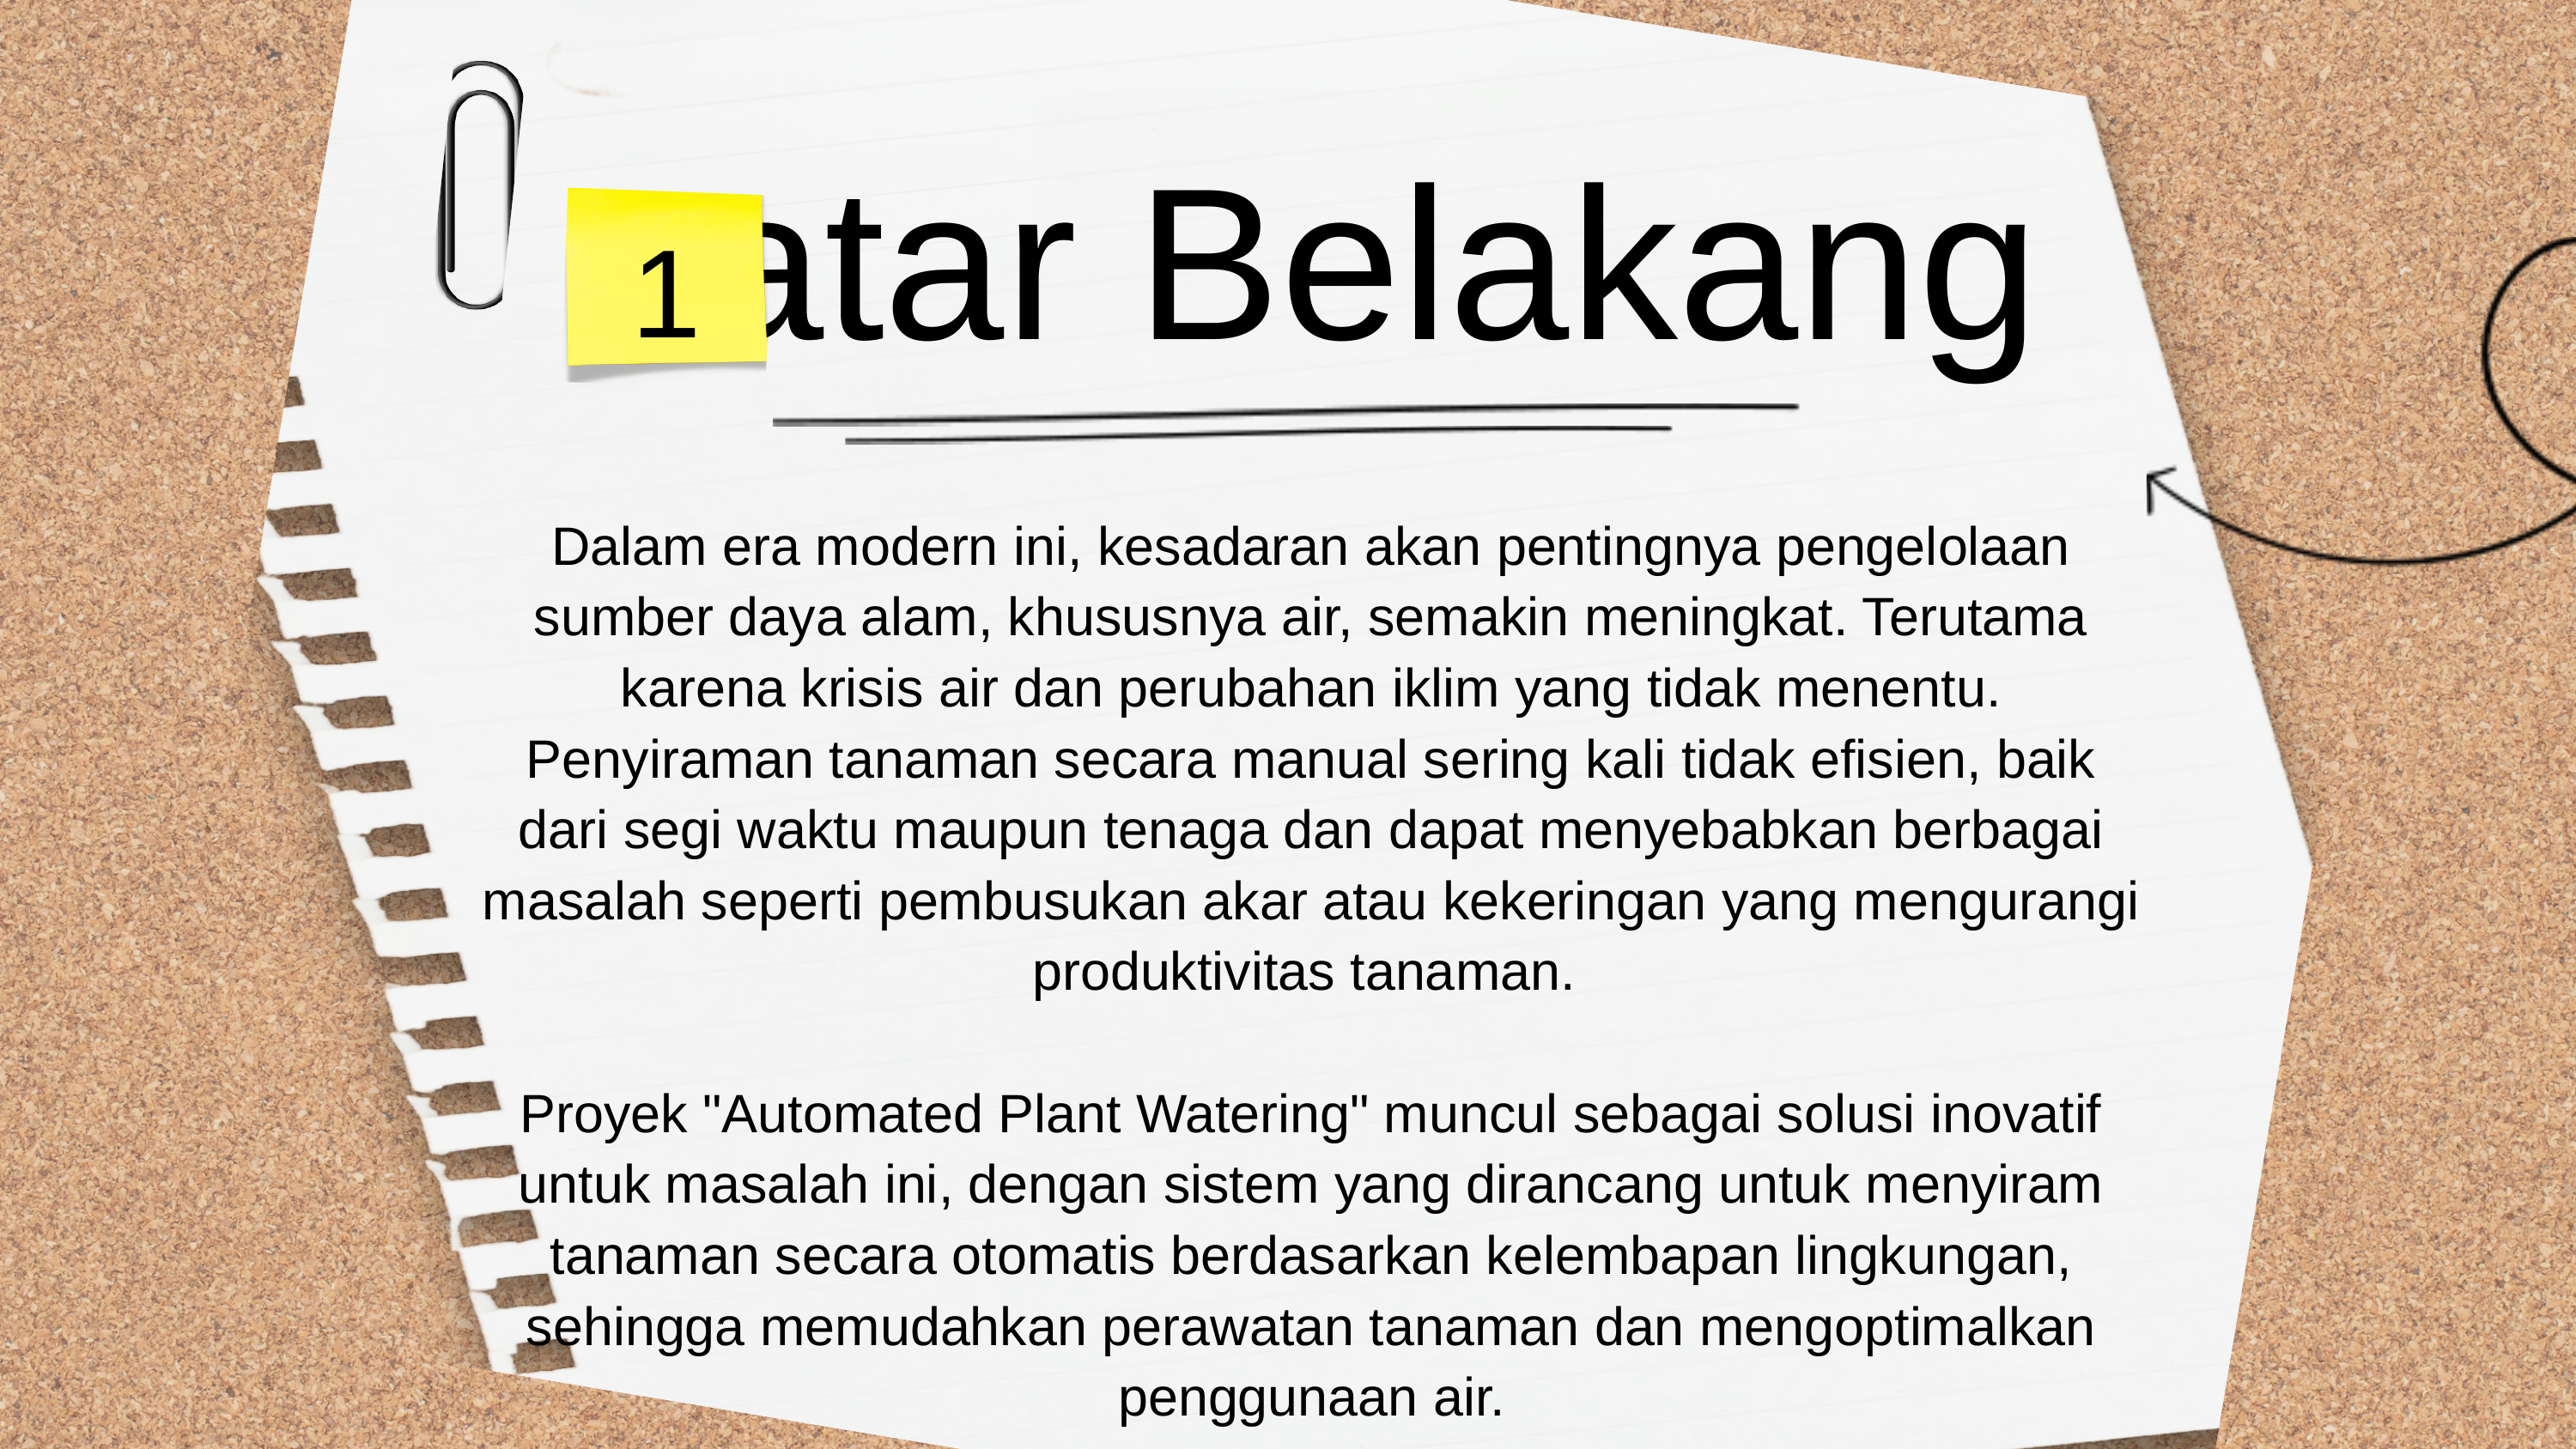

Latar Belakang
1

Dalam era modern ini, kesadaran akan pentingnya pengelolaan sumber daya alam, khususnya air, semakin meningkat. Terutama karena krisis air dan perubahan iklim yang tidak menentu. Penyiraman tanaman secara manual sering kali tidak efisien, baik dari segi waktu maupun tenaga dan dapat menyebabkan berbagai masalah seperti pembusukan akar atau kekeringan yang mengurangi produktivitas tanaman.

Proyek "Automated Plant Watering" muncul sebagai solusi inovatif untuk masalah ini, dengan sistem yang dirancang untuk menyiram tanaman secara otomatis berdasarkan kelembapan lingkungan, sehingga memudahkan perawatan tanaman dan mengoptimalkan penggunaan air.